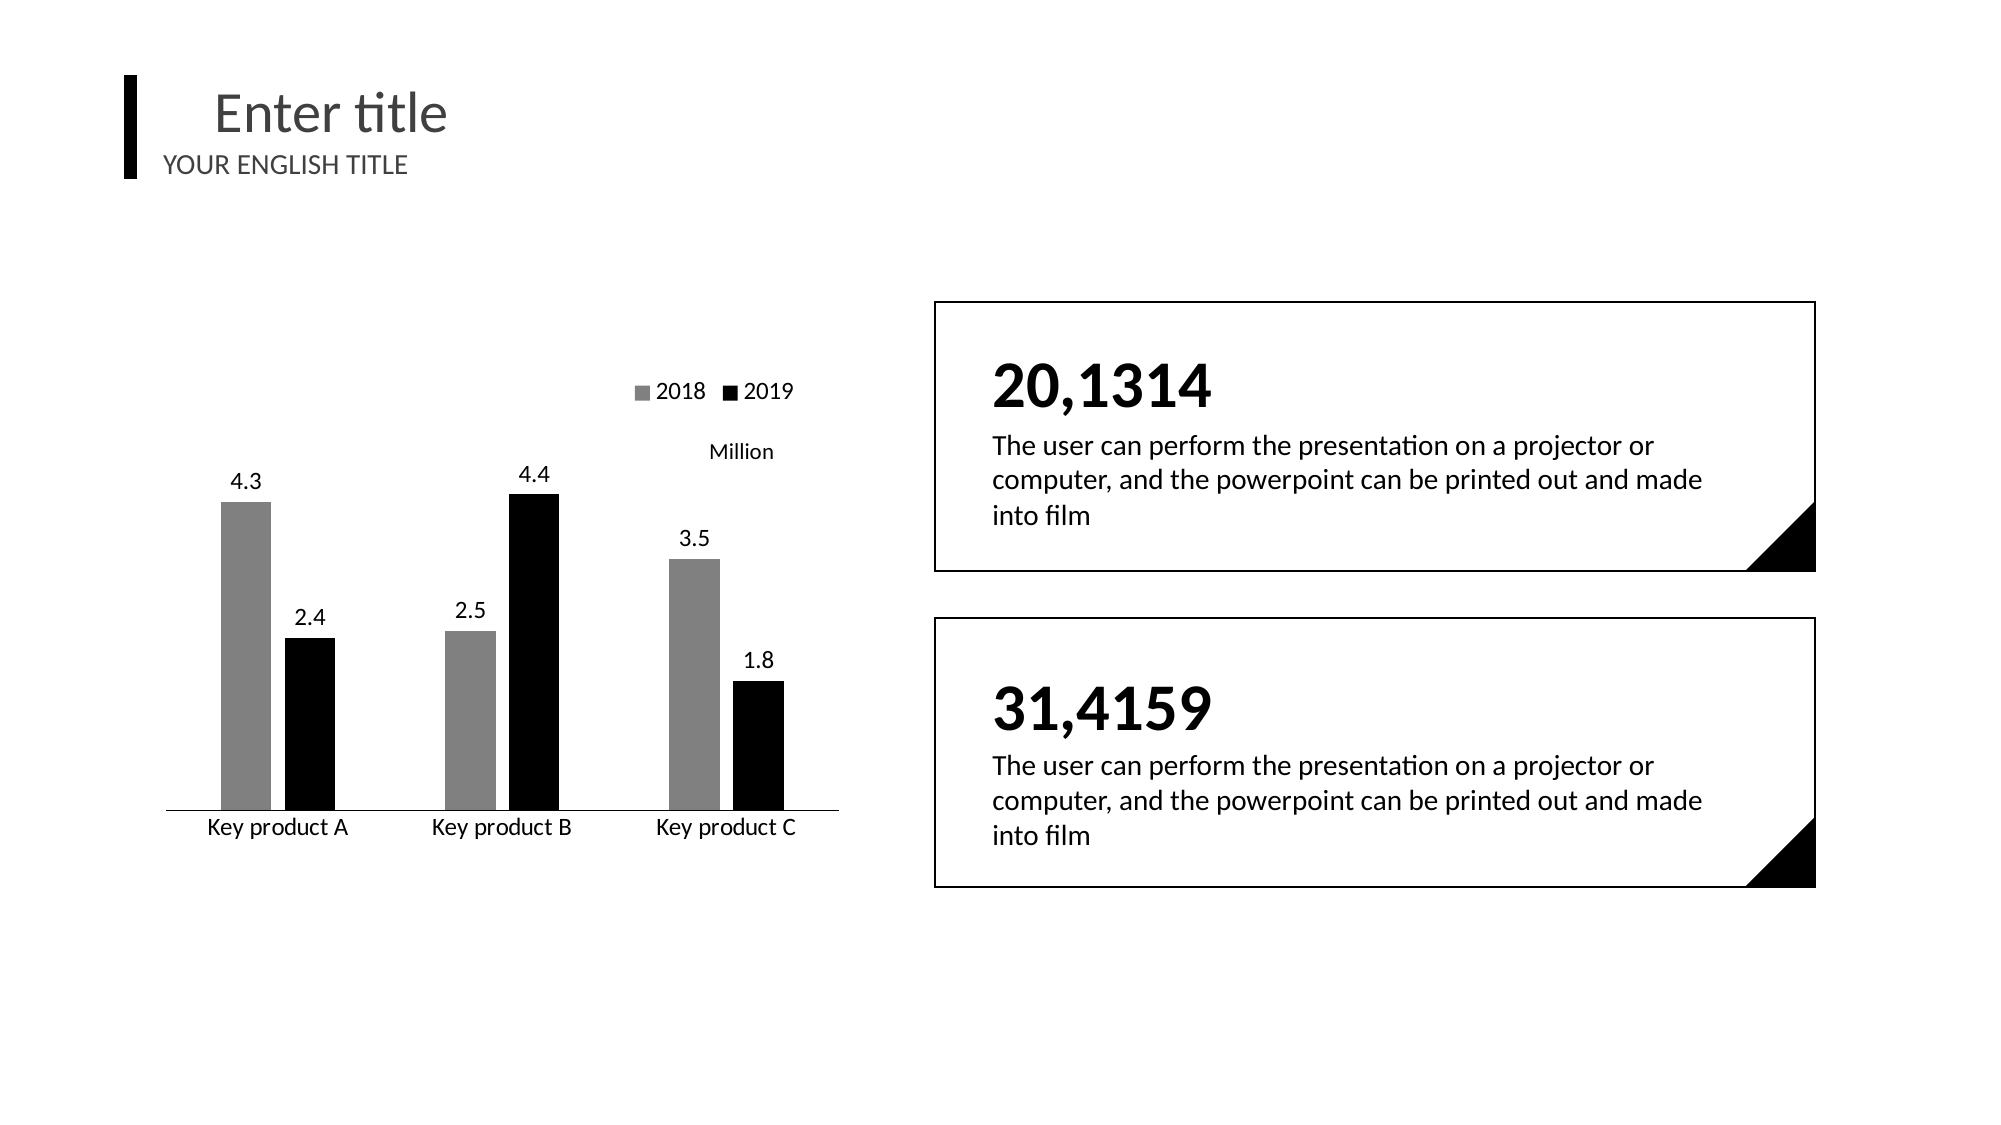

Enter title
YOUR ENGLISH TITLE

20,1314

### Chart

| Category | 2018 | 2019 |
|---|---|---|
| Key product A | 4.3 | 2.4 |
| Key product B | 2.5 | 4.4 |
| Key product C | 3.5 | 1.8 |
The user can perform the presentation on a projector or computer, and the powerpoint can be printed out and made into film

Million

31,4159
The user can perform the presentation on a projector or computer, and the powerpoint can be printed out and made into film